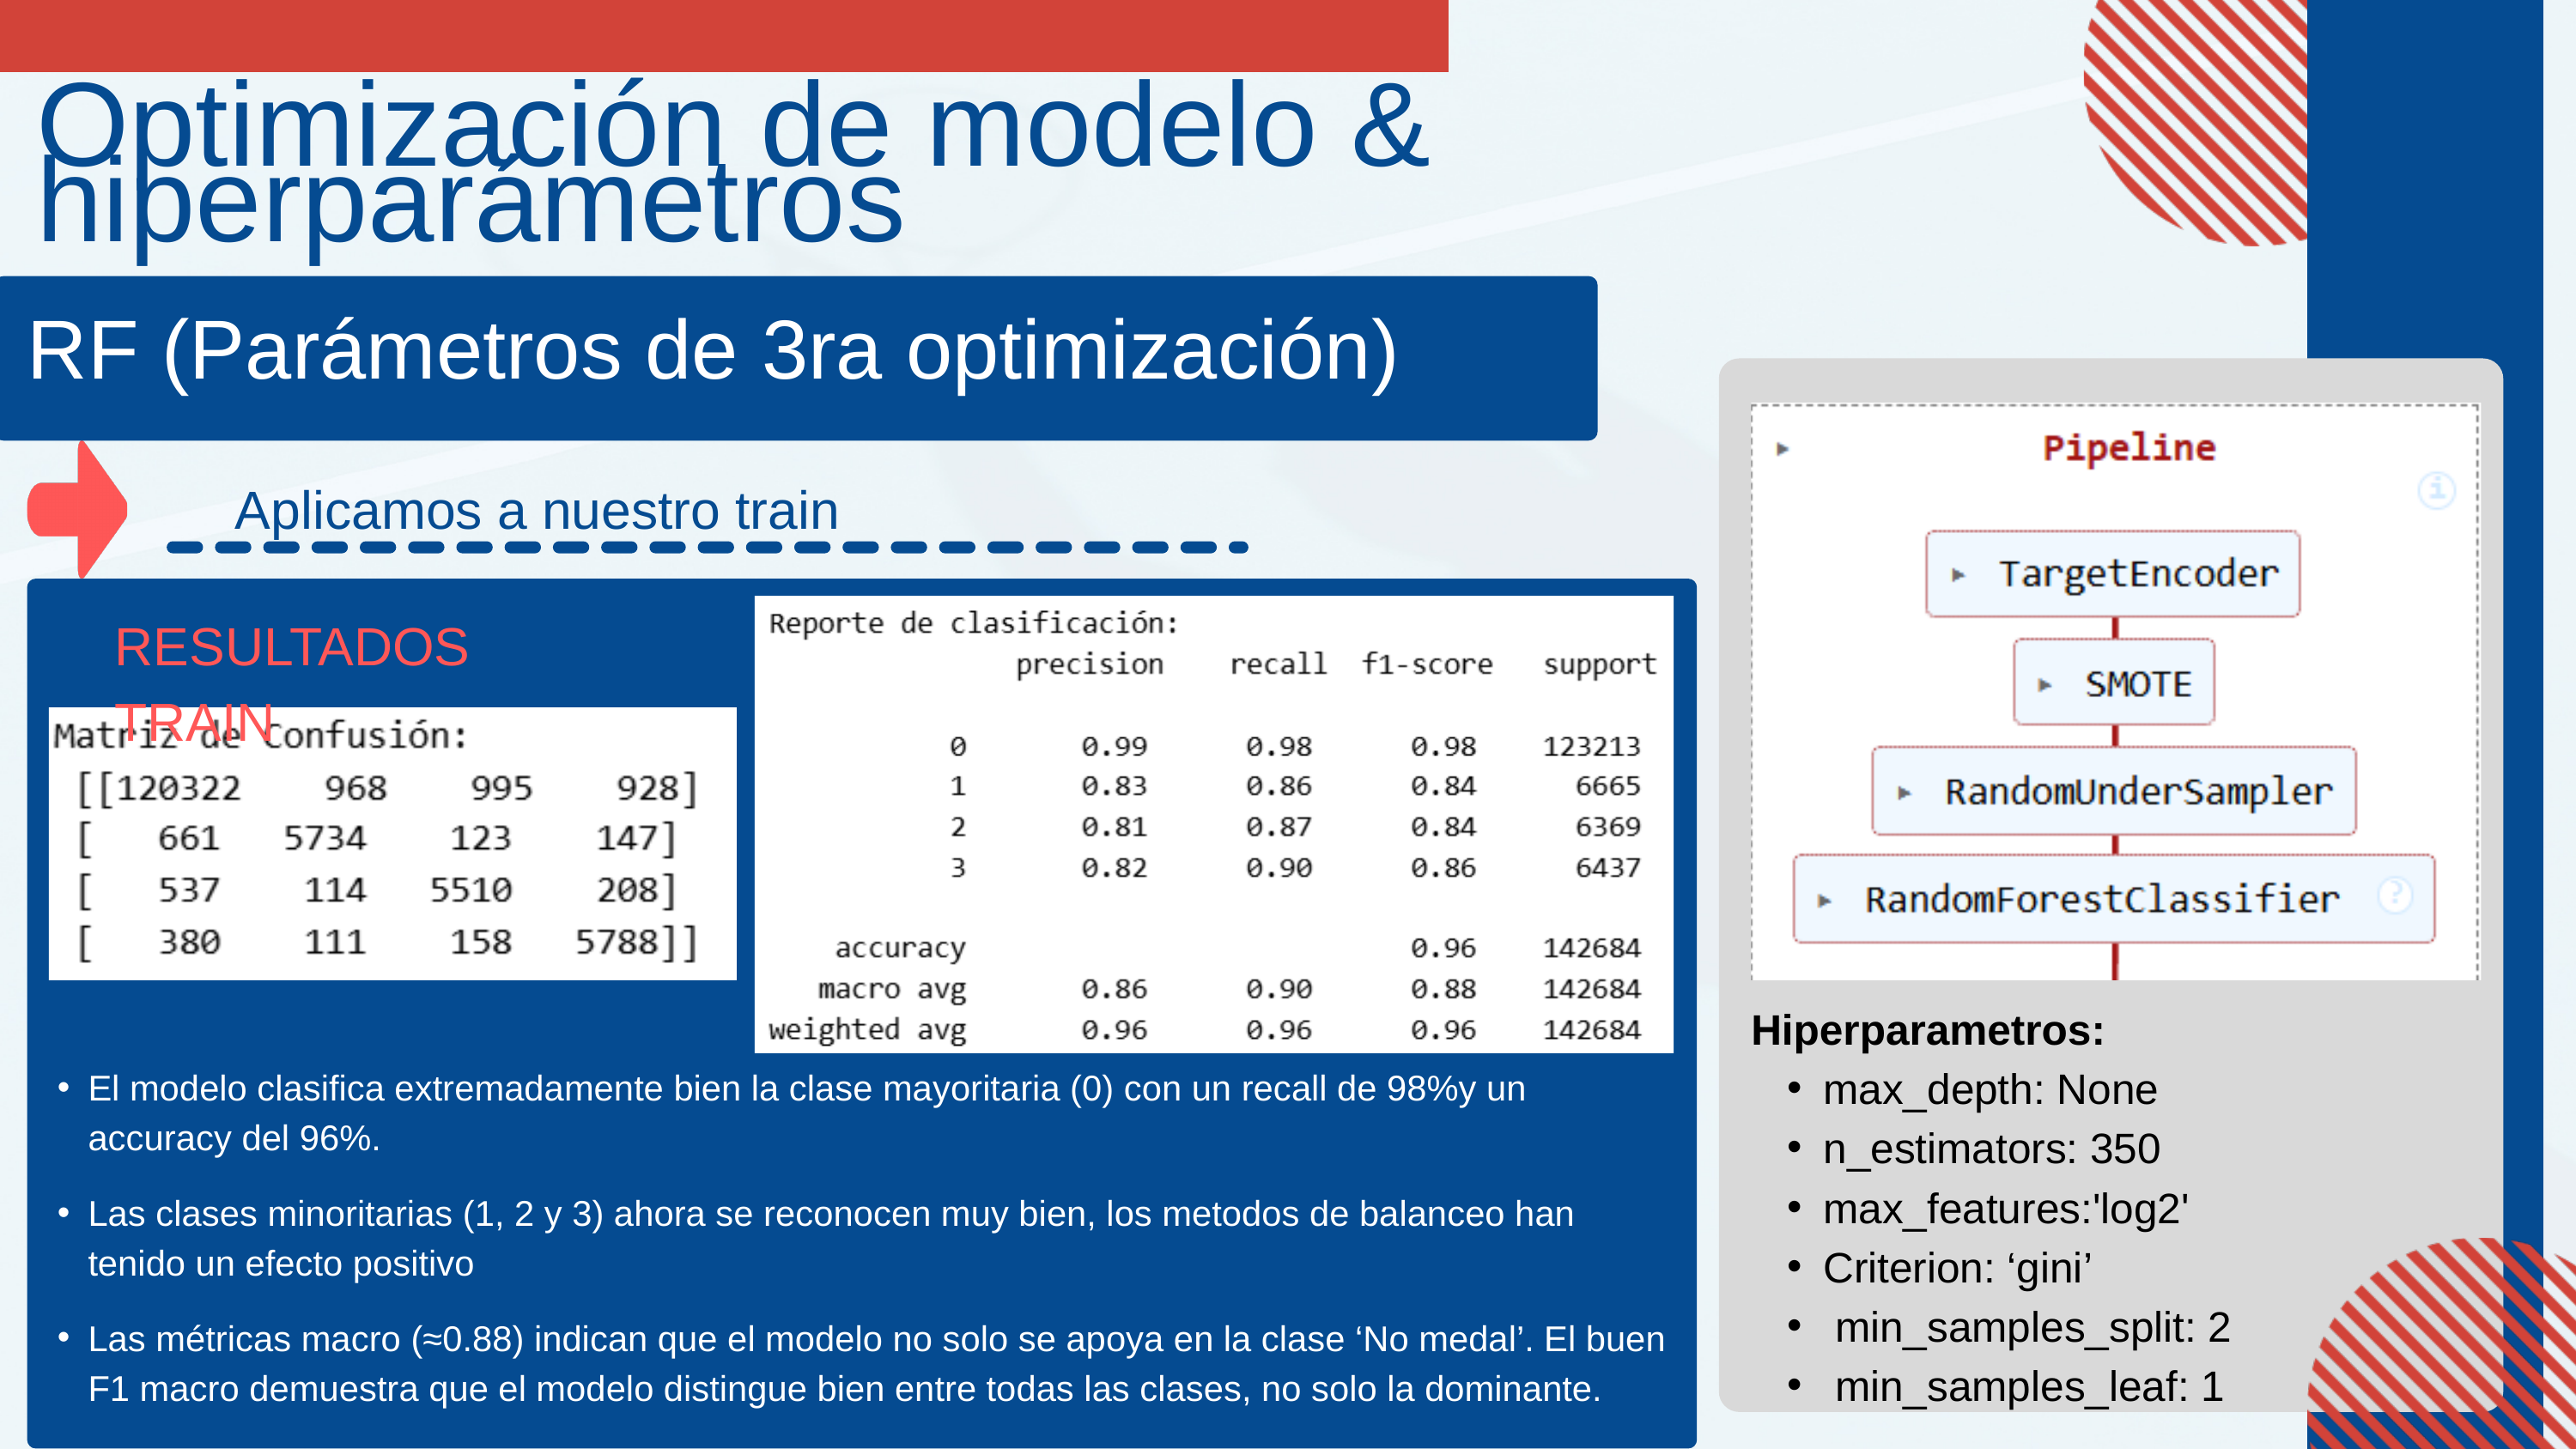

Optimización de modelo &
hiperparámetros

RF (Parámetros de 3ra optimización)

Aplicamos a nuestro train

RESULTADOS TRAIN

Hiperparametros:
max_depth: None
n_estimators: 350
max_features:'log2'
Criterion: ‘gini’
 min_samples_split: 2
 min_samples_leaf: 1

El modelo clasifica extremadamente bien la clase mayoritaria (0) con un recall de 98%y un accuracy del 96%.

Las clases minoritarias (1, 2 y 3) ahora se reconocen muy bien, los metodos de balanceo han tenido un efecto positivo

Las métricas macro (≈0.88) indican que el modelo no solo se apoya en la clase ‘No medal’. El buen F1 macro demuestra que el modelo distingue bien entre todas las clases, no solo la dominante.